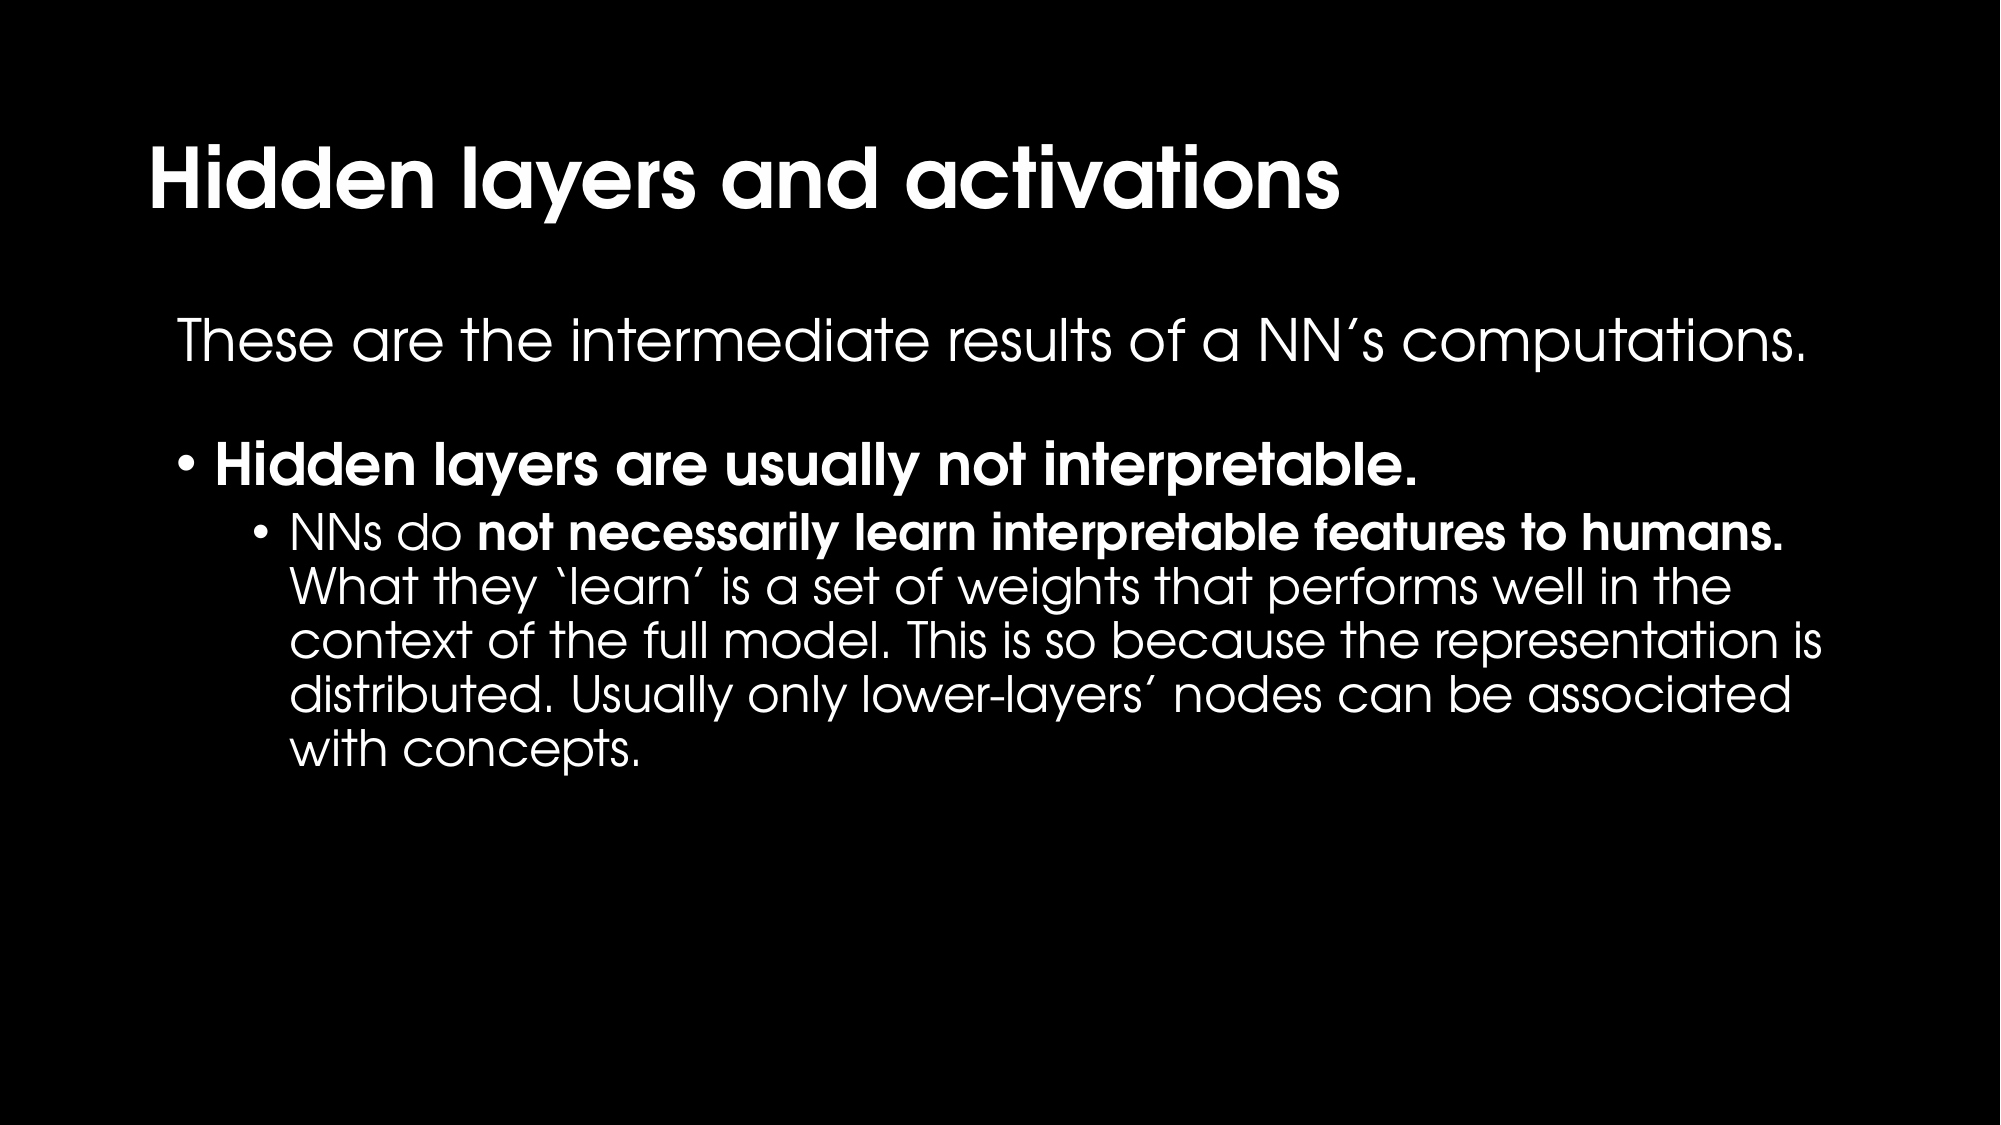

# Hidden layers and activations
These are the intermediate results of a NN’s computations.
Hidden layers are usually not interpretable.
NNs do not necessarily learn interpretable features to humans. What they ‘learn’ is a set of weights that performs well in the context of the full model. This is so because the representation is distributed. Usually only lower-layers’ nodes can be associated with concepts.